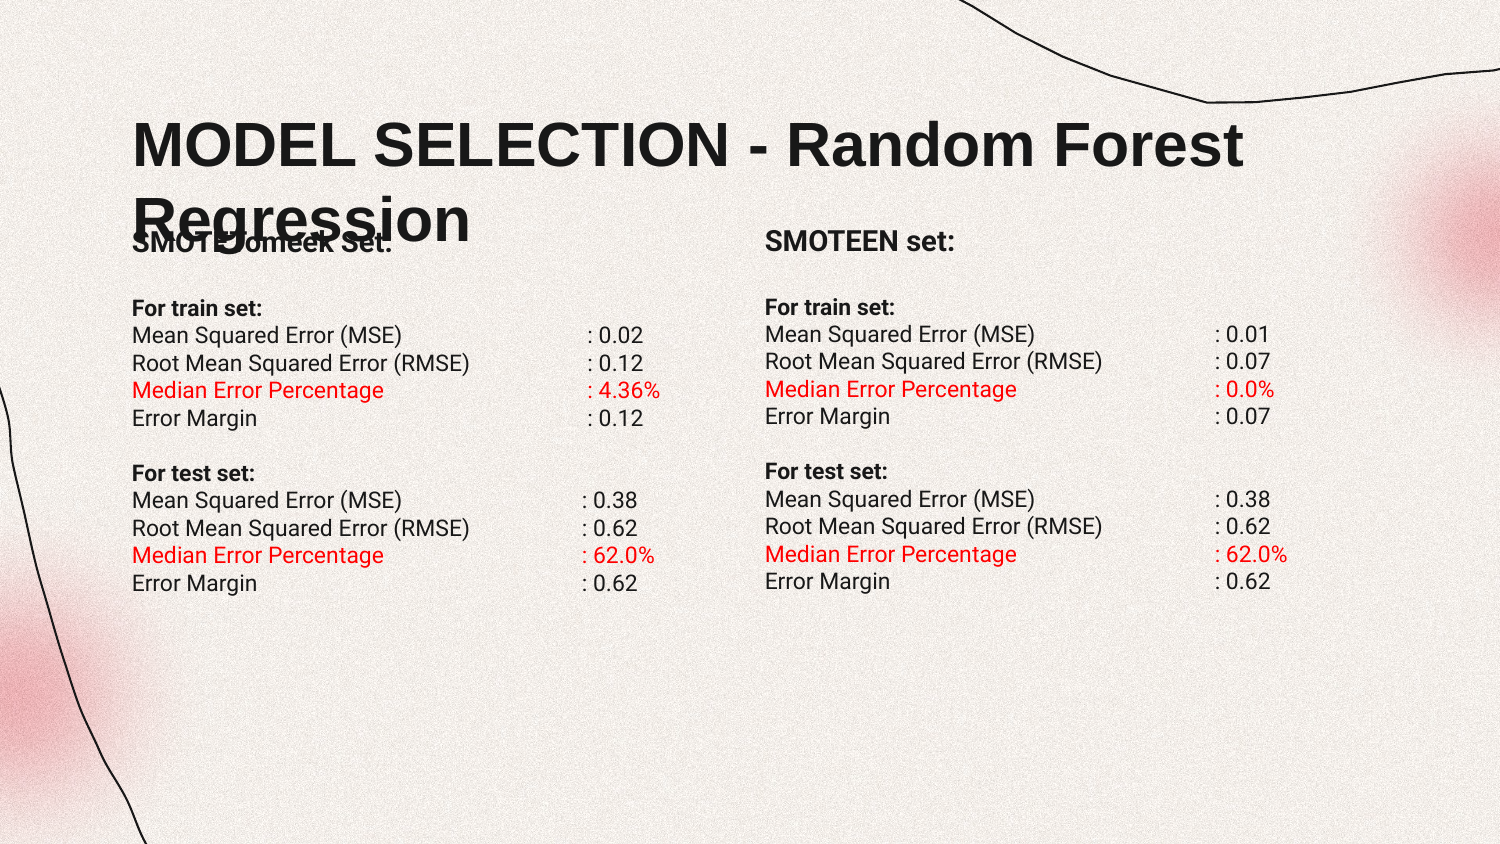

# MODEL SELECTION - Random Forest Regression
SMOTETomeek Set:

For train set:
Mean Squared Error (MSE) 		 : 0.02
Root Mean Squared Error (RMSE)  	 : 0.12
Median Error Percentage  		 : 4.36%
Error Margin			 : 0.12

For test set:
Mean Squared Error (MSE)  		: 0.38
Root Mean Squared Error (RMSE)  	: 0.62
Median Error Percentage  		: 62.0%
Error Margin			: 0.62
SMOTEEN set:

For train set:
Mean Squared Error (MSE)  		: 0.01
Root Mean Squared Error (RMSE)  	: 0.07
Median Error Percentage  		: 0.0%
Error Margin			: 0.07

For test set:
Mean Squared Error (MSE)  		: 0.38
Root Mean Squared Error (RMSE)  	: 0.62
Median Error Percentage  		: 62.0%
Error Margin			: 0.62